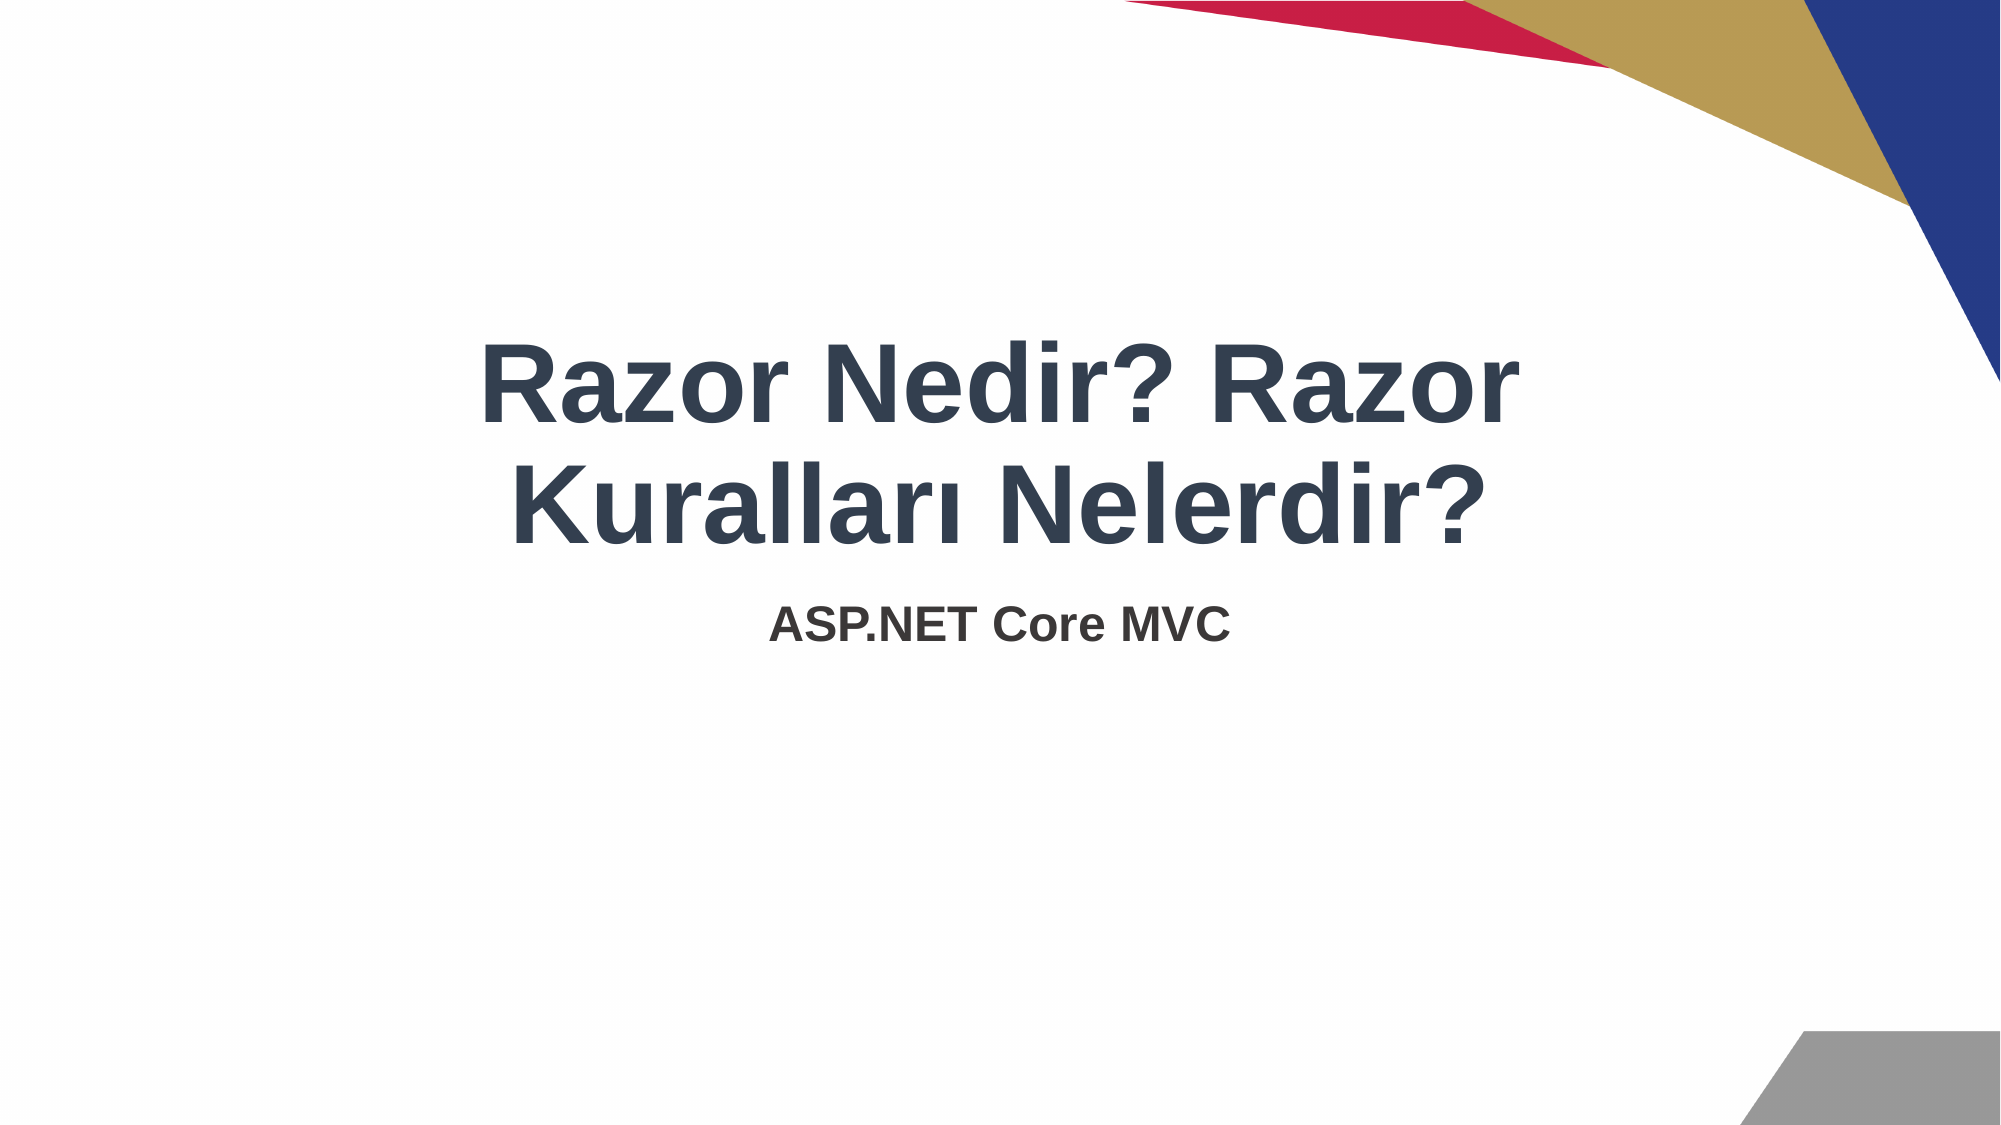

# Razor Nedir? Razor Kuralları Nelerdir?
ASP.NET Core MVC